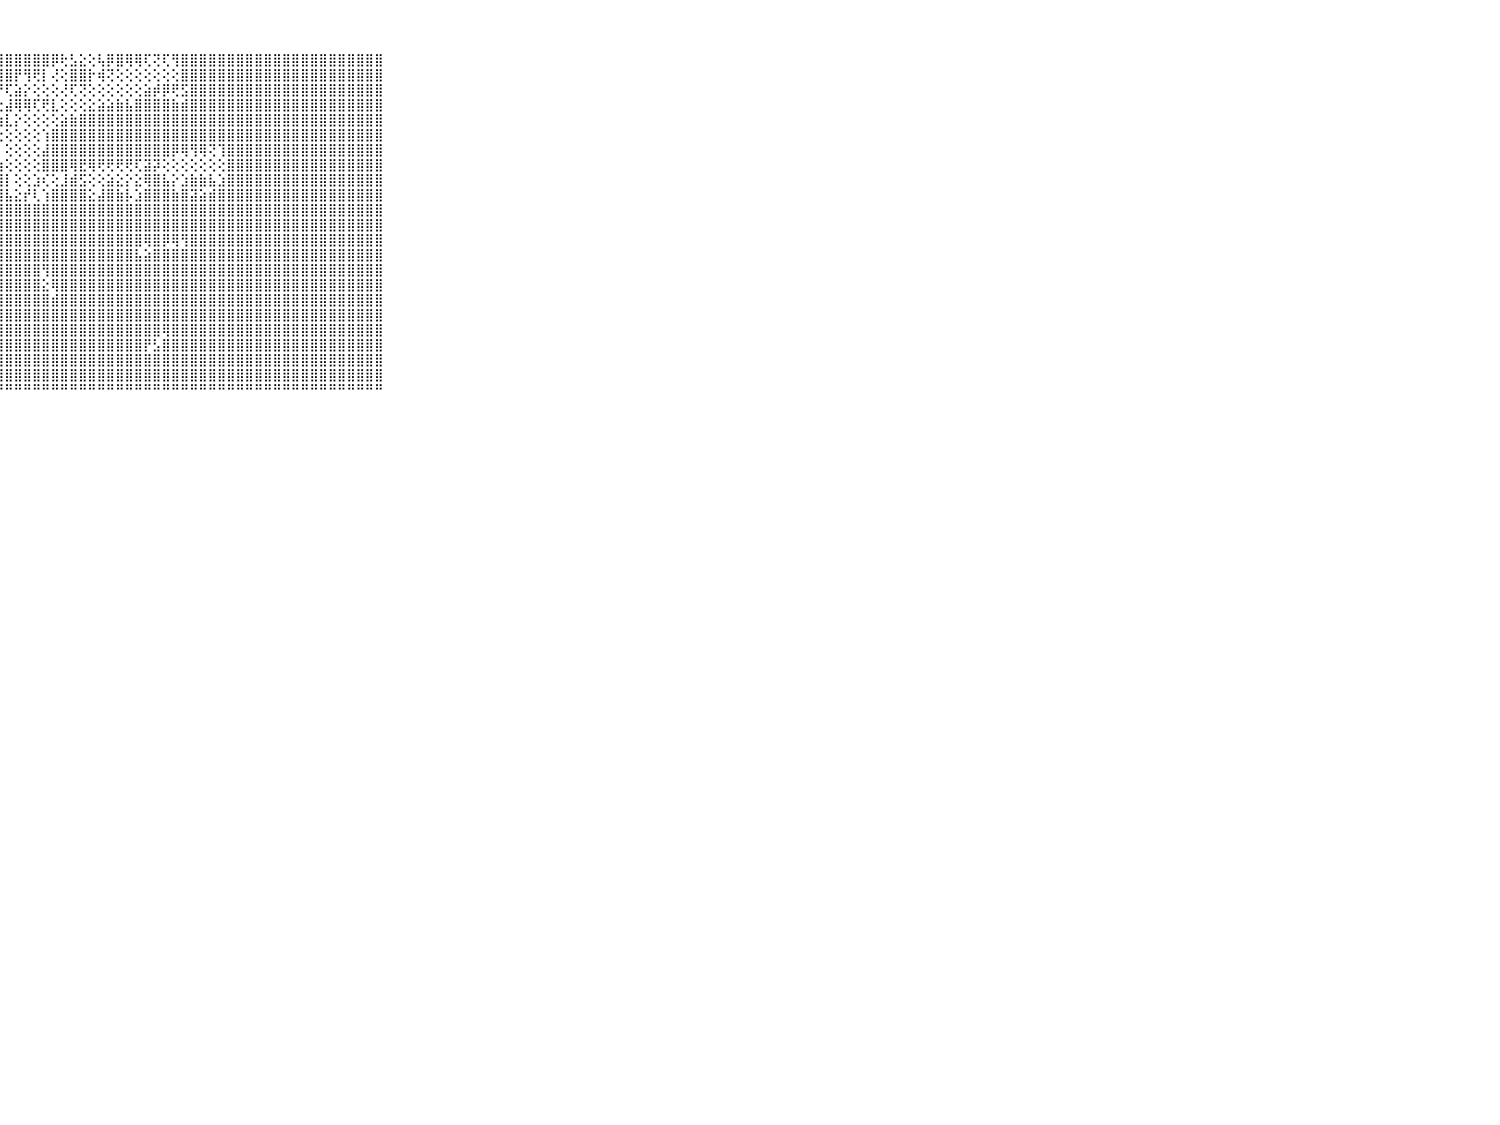

⠀⠀⠀⠀⠀⠀⠀⠀⠀⠀⠀⣿⣿⣿⣿⣿⣿⣿⣿⣿⣿⣿⣿⣿⣿⣿⣿⣿⣿⣿⣿⣿⣿⡿⢗⣣⣕⢕⢧⡿⣿⢿⢿⢏⢝⢏⢻⣿⣿⣿⣿⣿⣿⣿⣿⣿⣿⣿⣿⣿⣿⣿⣿⣿⣿⣿⣿⣿⣿⠀⠀⠀⠀⠀⠀⠀⠀⠀⠀⠀⠀
⠀⠀⠀⠀⠀⠀⠀⠀⠀⠀⠀⣿⣿⣿⣿⣿⣿⣿⣿⣿⣿⣿⣿⣿⣿⣿⣿⣿⣿⡟⢻⢟⡇⢜⢕⣿⣿⡗⢾⢝⢕⢕⢕⢕⢕⢕⢕⣿⣿⣿⣿⣿⣿⣿⣿⣿⣿⣿⣿⣿⣿⣿⣿⣿⣿⣿⣿⣿⣿⠀⠀⠀⠀⠀⠀⠀⠀⠀⠀⠀⠀
⠀⠀⠀⠀⠀⠀⠀⠀⠀⠀⠀⣿⣿⣿⣿⣿⣿⣿⣿⣿⣿⣿⣿⣿⣿⣿⣿⡟⢏⣵⡕⢕⢕⢕⢜⢏⢝⢕⢕⢕⢕⢕⢕⣵⡾⡿⢟⣫⣿⣿⣿⣿⣿⣿⣿⣿⣿⣿⣿⣿⣿⣿⣿⣿⣿⣿⣿⣿⣿⠀⠀⠀⠀⠀⠀⠀⠀⠀⠀⠀⠀
⠀⠀⠀⠀⠀⠀⠀⠀⠀⠀⠀⣿⣿⣿⣿⣿⣿⣿⣿⣿⣿⣿⣿⣿⣿⣿⣿⢕⣼⢿⢿⢏⢟⣇⢕⢕⢕⣕⣵⣵⣷⣧⣿⣿⣿⣿⣷⣾⣿⣿⣿⣿⣿⣿⣿⣿⣿⣿⣿⣿⣿⣿⣿⣿⣿⣿⣿⣿⣿⠀⠀⠀⠀⠀⠀⠀⠀⠀⠀⠀⠀
⠀⠀⠀⠀⠀⠀⠀⠀⠀⠀⠀⣿⣿⣿⣿⣿⣿⣿⣿⣿⣿⣿⣿⣿⣿⣿⡟⢳⣇⡕⢕⢕⢕⢕⣵⣷⣿⣿⣿⣿⣿⣿⣿⣿⣿⣿⣿⣿⣿⣿⣿⣿⣿⣿⣿⣿⣿⣿⣿⣿⣿⣿⣿⣿⣿⣿⣿⣿⣿⠀⠀⠀⠀⠀⠀⠀⠀⠀⠀⠀⠀
⠀⠀⠀⠀⠀⠀⠀⠀⠀⠀⠀⣿⣿⣿⣿⣿⣿⣿⣿⣿⣿⣿⣿⣿⣿⣿⣇⢕⢕⢕⢕⢕⢱⣿⣿⣿⣿⣿⣿⣿⣿⣿⣿⣿⣿⣿⣿⣿⣿⣿⣿⣿⣿⣿⣿⣿⣿⣿⣿⣿⣿⣿⣿⣿⣿⣿⣿⣿⣿⠀⠀⠀⠀⠀⠀⠀⠀⠀⠀⠀⠀
⠀⠀⠀⠀⠀⠀⠀⠀⠀⠀⠀⣿⣿⣿⣿⣿⣿⣿⣿⣿⣿⣿⣿⣿⣿⣿⣿⡇⢕⢕⢕⢕⣼⣿⣿⣿⣿⣿⣿⣿⣿⣿⣿⣿⣿⣿⡿⢿⢻⢿⢝⢹⣿⣿⣿⣿⣿⣿⣿⣿⣿⣿⣿⣿⣿⣿⣿⣿⣿⠀⠀⠀⠀⠀⠀⠀⠀⠀⠀⠀⠀
⠀⠀⠀⠀⠀⠀⠀⠀⠀⠀⠀⣿⣿⣿⣿⣿⣿⣿⣿⣿⣿⣿⣿⣿⣿⣿⣿⣷⢕⢕⢕⢕⣿⣿⣿⢿⣟⢿⢟⢟⢟⢟⢏⣽⡽⢕⢕⢕⢕⢕⢕⢕⣿⣿⣿⣿⣿⣿⣿⣿⣿⣿⣿⣿⣿⣿⣿⣿⣿⠀⠀⠀⠀⠀⠀⠀⠀⠀⠀⠀⠀
⠀⠀⠀⠀⠀⠀⠀⠀⠀⠀⠀⣿⣿⣿⣿⣿⣿⣿⣿⣿⣿⣿⣿⣿⣿⣿⣿⣿⡇⢕⢕⣱⢎⢕⣸⣾⣫⢕⢕⣵⣕⡕⣕⢿⣿⣧⡕⣱⣷⣷⣧⣱⣿⣿⣿⣿⣿⣿⣿⣿⣿⣿⣿⣿⣿⣿⣿⣿⣿⠀⠀⠀⠀⠀⠀⠀⠀⠀⠀⠀⠀
⠀⠀⠀⠀⠀⠀⠀⠀⠀⠀⠀⣿⣿⣿⣿⣿⣿⣿⣿⣿⣿⣿⣿⣿⣿⣿⣿⣿⣧⣕⡞⢇⢱⣿⣿⣿⣿⣕⣼⣿⣷⡧⣱⣿⣿⣿⣷⣿⣽⣵⣾⣿⣿⣿⣿⣿⣿⣿⣿⣿⣿⣿⣿⣿⣿⣿⣿⣿⣿⠀⠀⠀⠀⠀⠀⠀⠀⠀⠀⠀⠀
⠀⠀⠀⠀⠀⠀⠀⠀⠀⠀⠀⣿⣿⣿⣿⣿⣿⣿⣿⣿⣿⣿⣿⣿⣿⣿⣿⣿⣿⣿⣿⣿⣿⣿⣿⣿⣿⣿⣿⣿⣿⣿⣿⣿⣿⣿⣿⣿⣿⣿⣿⣿⣿⣿⣿⣿⣿⣿⣿⣿⣿⣿⣿⣿⣿⣿⣿⣿⣿⠀⠀⠀⠀⠀⠀⠀⠀⠀⠀⠀⠀
⠀⠀⠀⠀⠀⠀⠀⠀⠀⠀⠀⣿⣿⣿⣿⣿⣿⣿⣿⣿⣿⣿⣿⣿⣿⣿⣿⣿⣿⣿⣿⣿⣿⣿⣿⣿⣿⣿⣿⣿⣿⣿⣿⣿⣿⣿⣿⣿⣿⣿⣿⣿⣿⣿⣿⣿⣿⣿⣿⣿⣿⣿⣿⣿⣿⣿⣿⣿⣿⠀⠀⠀⠀⠀⠀⠀⠀⠀⠀⠀⠀
⠀⠀⠀⠀⠀⠀⠀⠀⠀⠀⠀⣿⣿⣿⣿⣿⣿⣿⣿⣿⣿⣿⣿⣿⣿⣿⣿⣿⣿⣿⣿⣿⣿⣿⣿⣿⣿⣿⣿⣿⣿⣿⣿⢿⣿⡿⢿⢻⣿⣿⣿⣿⣿⣿⣿⣿⣿⣿⣿⣿⣿⣿⣿⣿⣿⣿⣿⣿⣿⠀⠀⠀⠀⠀⠀⠀⠀⠀⠀⠀⠀
⠀⠀⠀⠀⠀⠀⠀⠀⠀⠀⠀⣿⣿⣿⣿⣿⣿⣿⣿⣿⣿⣿⣿⣿⣿⣿⣿⣿⣿⣿⣿⣿⣿⣿⣿⣿⣿⣿⣿⣿⣿⣿⣧⣵⣿⣿⣿⣿⣿⣿⣿⣿⣿⣿⣿⣿⣿⣿⣿⣿⣿⣿⣿⣿⣿⣿⣿⣿⣿⠀⠀⠀⠀⠀⠀⠀⠀⠀⠀⠀⠀
⠀⠀⠀⠀⠀⠀⠀⠀⠀⠀⠀⣿⣿⣿⣿⣿⣿⣿⣿⣿⣿⣿⣿⣿⣿⣿⣿⣿⣿⣿⣿⣿⢻⣿⣿⣿⣿⣿⣿⣿⣿⣿⣿⣿⣿⣿⣿⣿⣿⣿⣿⣿⣿⣿⣿⣿⣿⣿⣿⣿⣿⣿⣿⣿⣿⣿⣿⣿⣿⠀⠀⠀⠀⠀⠀⠀⠀⠀⠀⠀⠀
⠀⠀⠀⠀⠀⠀⠀⠀⠀⠀⠀⣿⣿⣿⣿⣿⣿⣿⣿⣿⣿⣿⣿⣿⣿⣿⣿⣿⣿⣿⣿⣿⣕⢿⣿⣿⣿⣿⣿⣿⣿⣿⣿⣿⣿⣿⣿⣿⣿⣿⣿⣿⣿⣿⣿⣿⣿⣿⣿⣿⣿⣿⣿⣿⣿⣿⣿⣿⣿⠀⠀⠀⠀⠀⠀⠀⠀⠀⠀⠀⠀
⠀⠀⠀⠀⠀⠀⠀⠀⠀⠀⠀⣿⣿⣿⣿⣿⣿⣿⣿⣿⣿⣿⣿⣿⣿⣿⣿⣿⣿⣿⣿⣿⣿⣾⣿⣿⣿⣿⣿⣿⣿⣿⣿⣿⣿⣿⣿⣿⣿⣿⣿⣿⣿⣿⣿⣿⣿⣿⣿⣿⣿⣿⣿⣿⣿⣿⣿⣿⣿⠀⠀⠀⠀⠀⠀⠀⠀⠀⠀⠀⠀
⠀⠀⠀⠀⠀⠀⠀⠀⠀⠀⠀⣿⣿⣿⣿⣿⣿⣿⣿⣿⣿⣿⣿⣿⣿⣿⣿⣿⣿⣿⣿⣿⣿⣿⣿⣿⣿⣿⣿⣿⣿⣿⣿⣿⣿⣿⣿⣿⣿⣿⣿⣿⣿⣿⣿⣿⣿⣿⣿⣿⣿⣿⣿⣿⣿⣿⣿⣿⣿⠀⠀⠀⠀⠀⠀⠀⠀⠀⠀⠀⠀
⠀⠀⠀⠀⠀⠀⠀⠀⠀⠀⠀⣿⣿⣿⣿⣿⣿⣿⣿⣿⣿⣿⣿⣿⣿⣿⣿⣿⣿⣿⣿⣿⣿⣿⣿⣿⣿⣿⣿⣿⣿⣿⣿⣿⣿⢿⣿⣿⣿⣿⣿⣿⣿⣿⣿⣿⣿⣿⣿⣿⣿⣿⣿⣿⣿⣿⣿⣿⣿⠀⠀⠀⠀⠀⠀⠀⠀⠀⠀⠀⠀
⠀⠀⠀⠀⠀⠀⠀⠀⠀⠀⠀⣿⣿⣿⣿⣿⣿⣿⣿⣿⣿⣿⣿⣿⣿⣿⣿⣿⣿⣿⣿⣿⣿⣿⣿⣿⣿⣿⣿⣿⣿⣿⣿⡟⣣⣿⣿⣿⣿⣿⣿⣿⣿⣿⣿⣿⣿⣿⣿⣿⣿⣿⣿⣿⣿⣿⣿⣿⣿⠀⠀⠀⠀⠀⠀⠀⠀⠀⠀⠀⠀
⠀⠀⠀⠀⠀⠀⠀⠀⠀⠀⠀⣿⣿⣿⣿⣿⣿⣿⣿⣿⣿⣿⣿⣿⣿⣿⣿⣿⣿⣿⣿⣿⣿⣿⣿⣿⣿⣿⣿⣿⣿⣿⣿⣿⣿⣿⣿⣿⣿⣿⣿⣿⣿⣿⣿⣿⣿⣿⣿⣿⣿⣿⣿⣿⣿⣿⣿⣿⣿⠀⠀⠀⠀⠀⠀⠀⠀⠀⠀⠀⠀
⠀⠀⠀⠀⠀⠀⠀⠀⠀⠀⠀⣿⣿⣿⣿⣿⣿⣿⣿⣿⣿⣿⣿⣿⣿⣿⣿⣿⣿⣿⣿⣿⣿⣿⣿⣿⣿⣿⣿⣿⣿⣿⣿⣿⣿⣿⣿⣿⣿⣿⣿⣿⣿⣿⣿⣿⣿⣿⣿⣿⣿⣿⣿⣿⣿⣿⣿⣿⣿⠀⠀⠀⠀⠀⠀⠀⠀⠀⠀⠀⠀
⠀⠀⠀⠀⠀⠀⠀⠀⠀⠀⠀⠛⠛⠛⠛⠛⠛⠛⠛⠛⠛⠛⠛⠛⠛⠛⠛⠛⠛⠛⠛⠛⠛⠛⠛⠛⠛⠛⠛⠛⠛⠛⠛⠛⠛⠛⠛⠛⠛⠛⠛⠛⠛⠛⠛⠛⠛⠛⠛⠛⠛⠛⠛⠛⠛⠛⠛⠛⠛⠀⠀⠀⠀⠀⠀⠀⠀⠀⠀⠀⠀